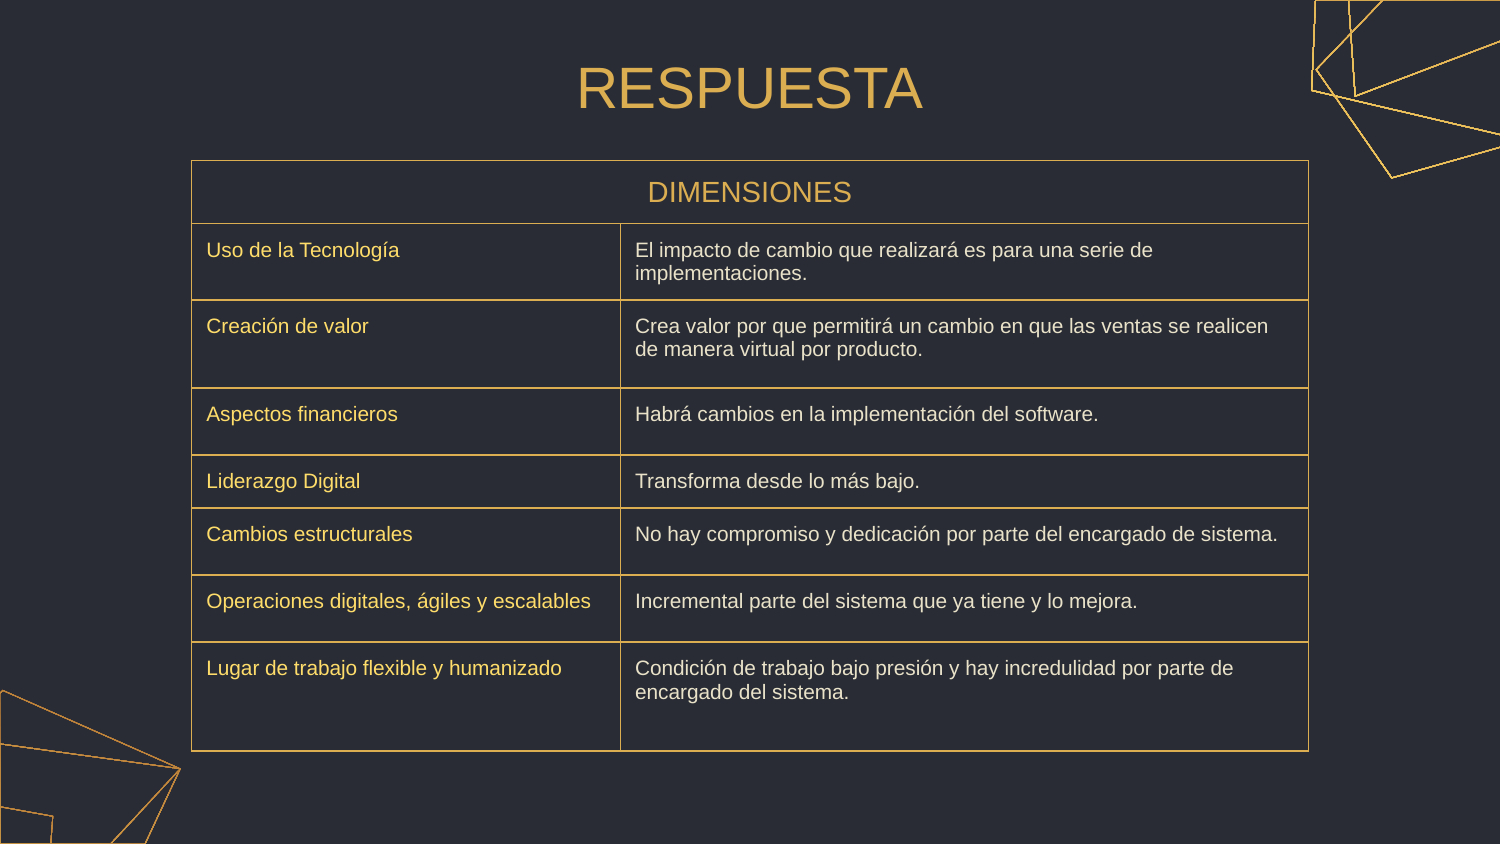

# RESPUESTA
| DIMENSIONES |  |
| --- | --- |
| Uso de la Tecnología | El impacto de cambio que realizará es para una serie de implementaciones. |
| Creación de valor | Crea valor por que permitirá un cambio en que las ventas se realicen de manera virtual por producto. |
| Aspectos financieros | Habrá cambios en la implementación del software. |
| Liderazgo Digital | Transforma desde lo más bajo. |
| Cambios estructurales | No hay compromiso y dedicación por parte del encargado de sistema. |
| Operaciones digitales, ágiles y escalables | Incremental parte del sistema que ya tiene y lo mejora. |
| Lugar de trabajo flexible y humanizado | Condición de trabajo bajo presión y hay incredulidad por parte de encargado del sistema. |